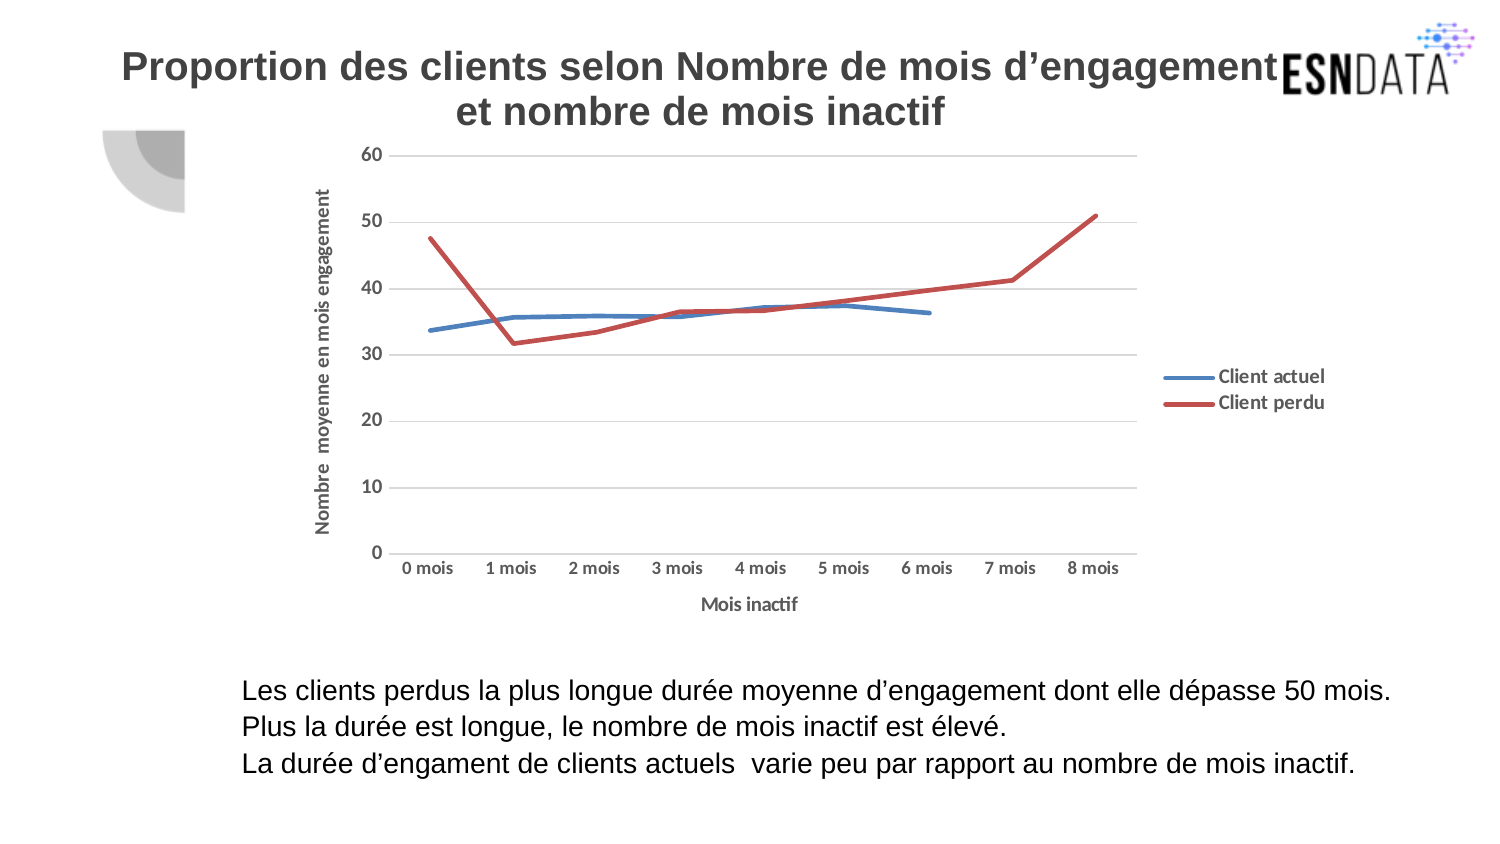

# Proportion des clients selon Nombre de mois d’engagement et nombre de mois inactif

### Chart

| Category | Client actuel | Client perdu |
|---|---|---|
| 0 mois  | 33.714285714285715 | 47.6 |
| 1 mois  | 35.69404035664007 | 31.735294117647058 |
| 2 mois  | 35.8997475658132 | 33.45579567779961 |
| 3 mois  | 35.78098078197482 | 36.5472027972028 |
| 4 mois  | 37.17763157894737 | 36.69230769230769 |
| 5 mois  | 37.445205479452056 | 38.1985294117647 |
| 6 mois  | 36.352380952380955 | 39.78658536585366 |
| 7 mois  | None | 41.27777777777778 |
| 8 mois  | None | 51.0 |
Les clients perdus la plus longue durée moyenne d’engagement dont elle dépasse 50 mois. Plus la durée est longue, le nombre de mois inactif est élevé.
La durée d’engament de clients actuels  varie peu par rapport au nombre de mois inactif.